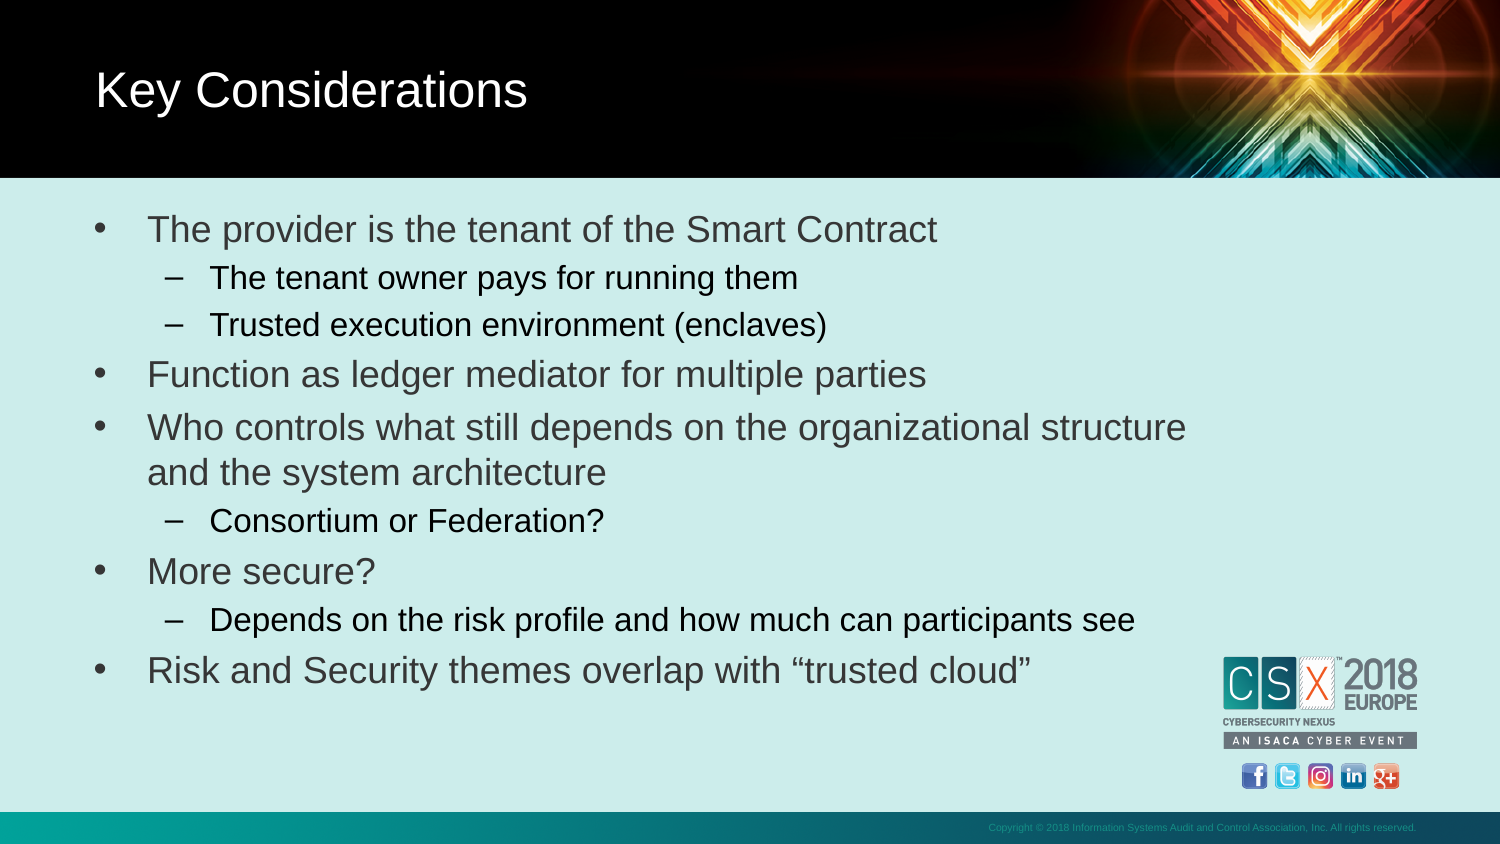

Key Considerations
The provider is the tenant of the Smart Contract
The tenant owner pays for running them
Trusted execution environment (enclaves)
Function as ledger mediator for multiple parties
Who controls what still depends on the organizational structure and the system architecture
Consortium or Federation?
More secure?
Depends on the risk profile and how much can participants see
Risk and Security themes overlap with “trusted cloud”